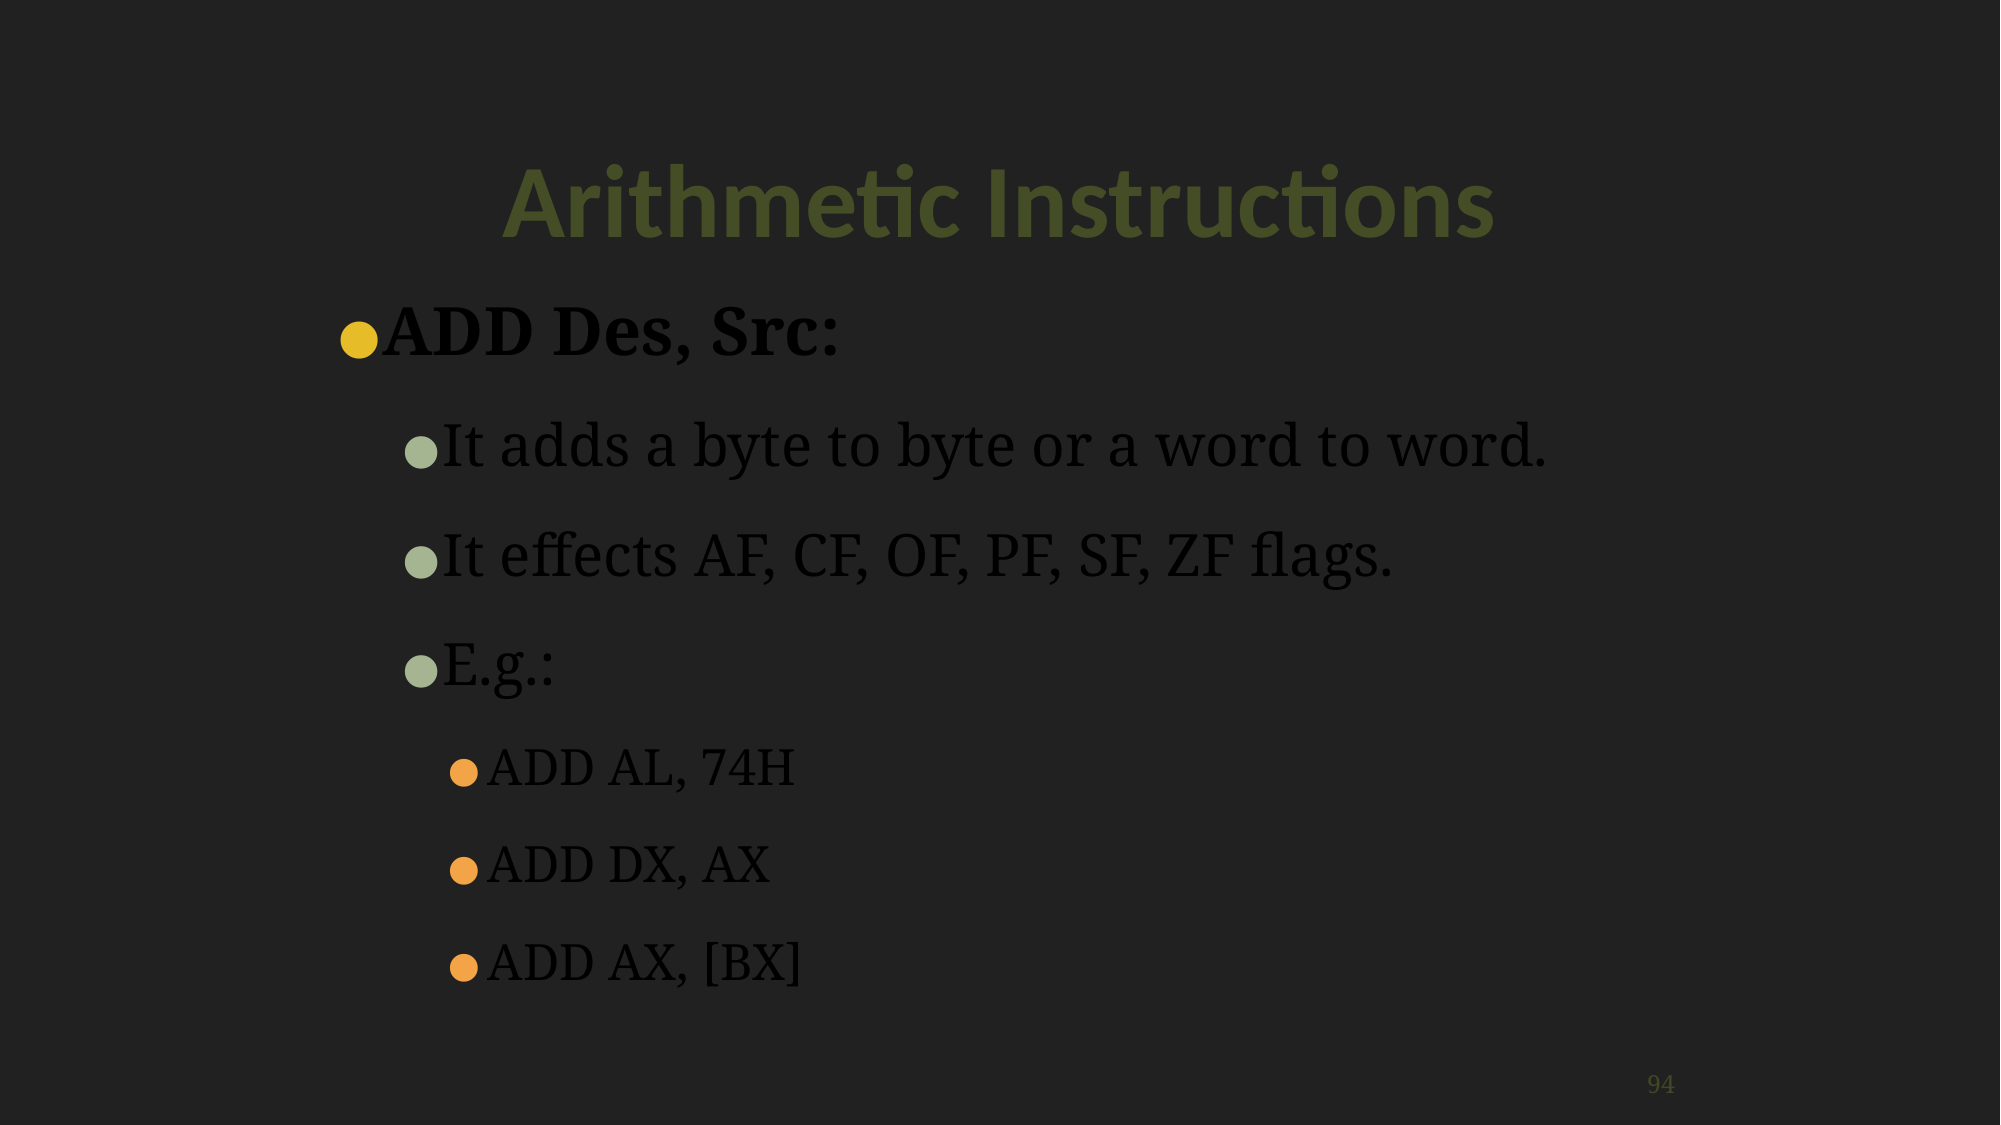

Arithmetic Instructions
ADD Des, Src:
It adds a byte to byte or a word to word.
It effects AF, CF, OF, PF, SF, ZF flags.
E.g.:
ADD AL, 74H
ADD DX, AX
ADD AX, [BX]
94